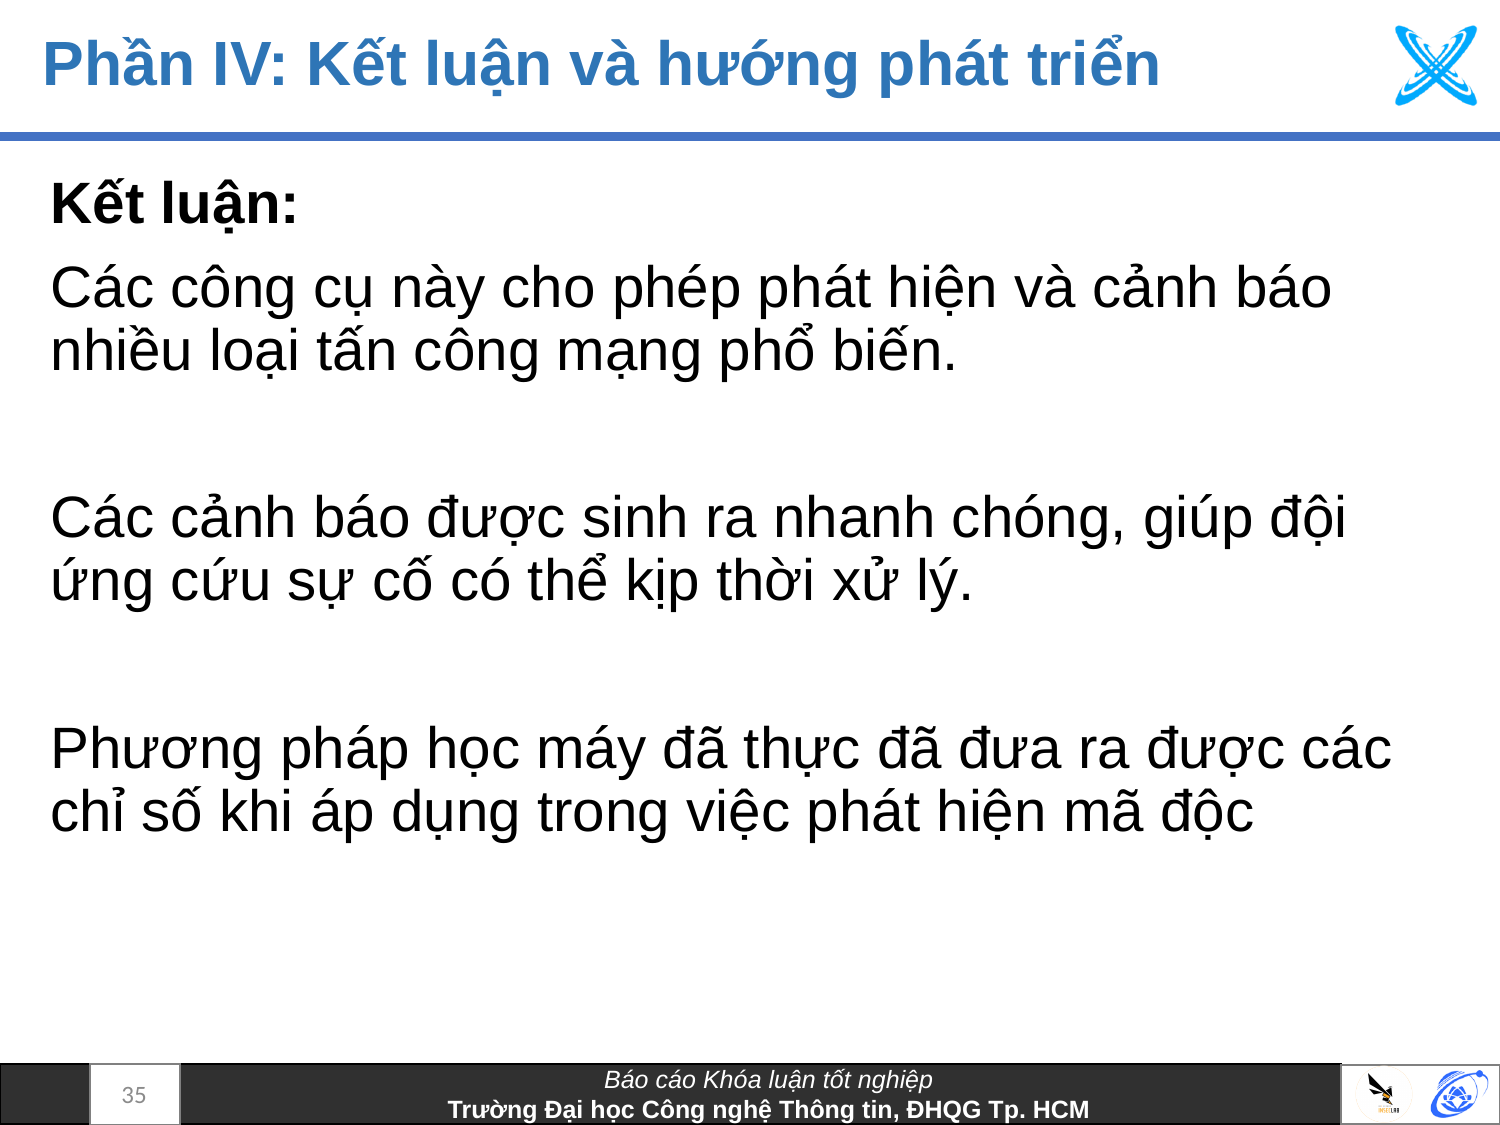

# Phần IV: Kết luận và hướng phát triển
Kết luận:
Các công cụ này cho phép phát hiện và cảnh báo nhiều loại tấn công mạng phổ biến.

Các cảnh báo được sinh ra nhanh chóng, giúp đội ứng cứu sự cố có thể kịp thời xử lý.

Phương pháp học máy đã thực đã đưa ra được các chỉ số khi áp dụng trong việc phát hiện mã độc
35